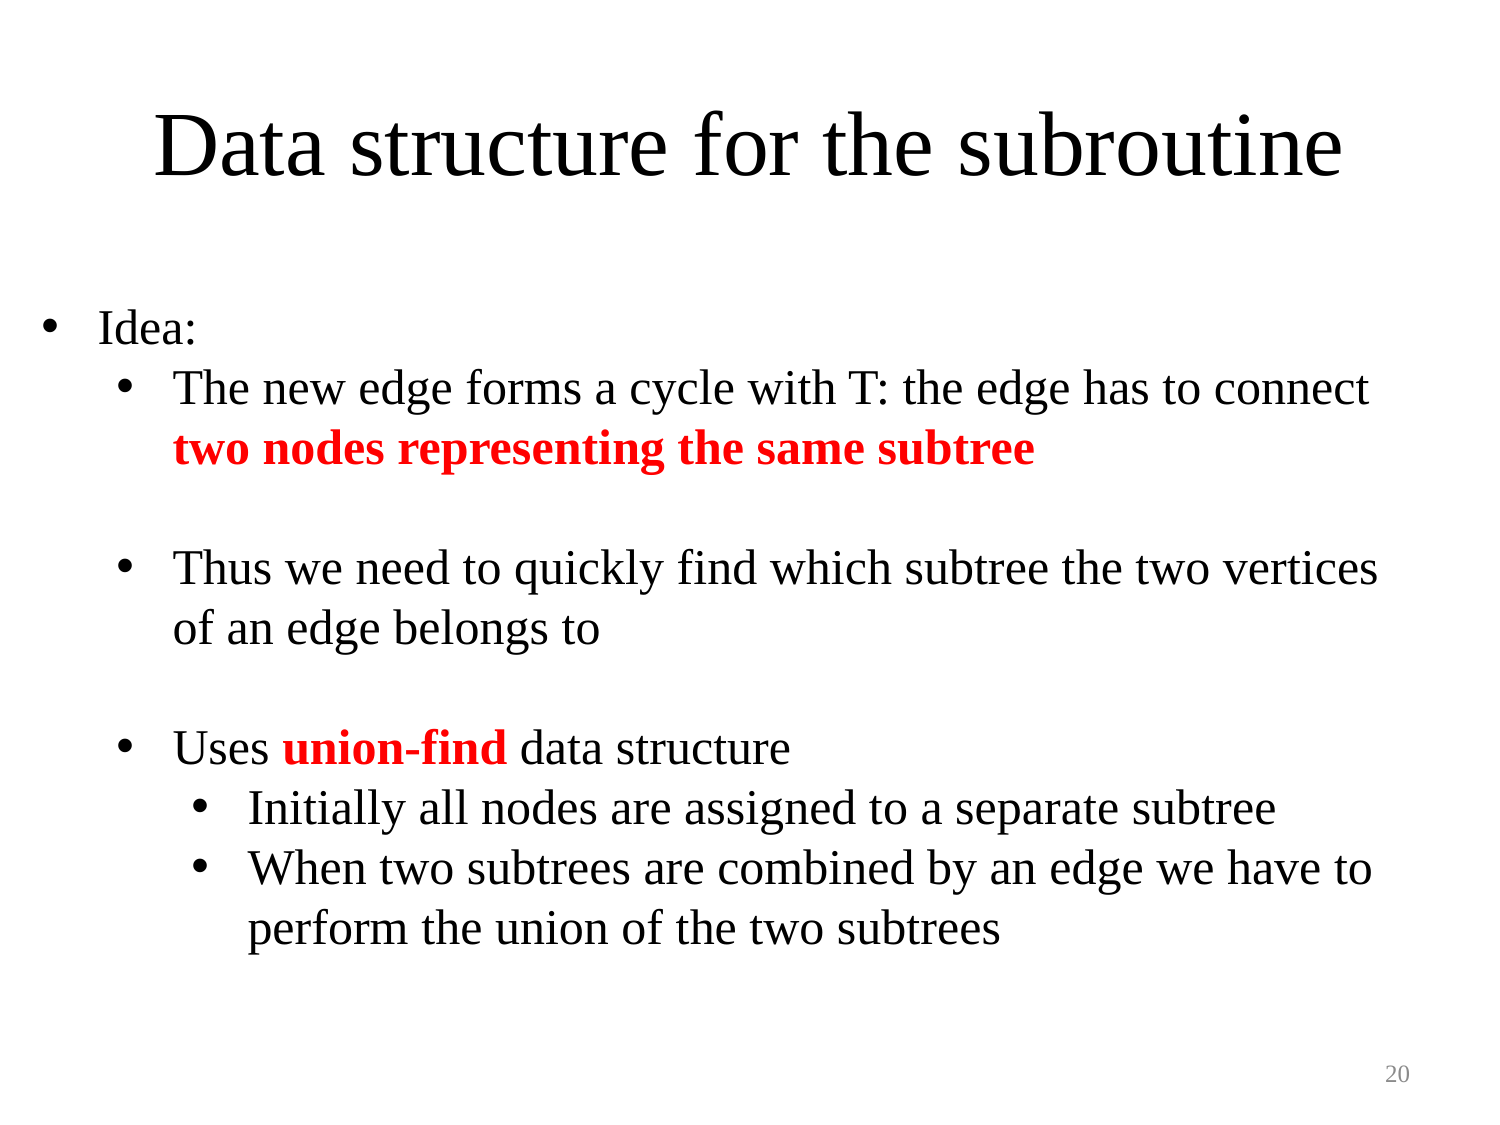

# Data structure for the subroutine
Idea:
The new edge forms a cycle with T: the edge has to connect two nodes representing the same subtree

Thus we need to quickly find which subtree the two vertices of an edge belongs to

Uses union-find data structure
Initially all nodes are assigned to a separate subtree
When two subtrees are combined by an edge we have to perform the union of the two subtrees
20